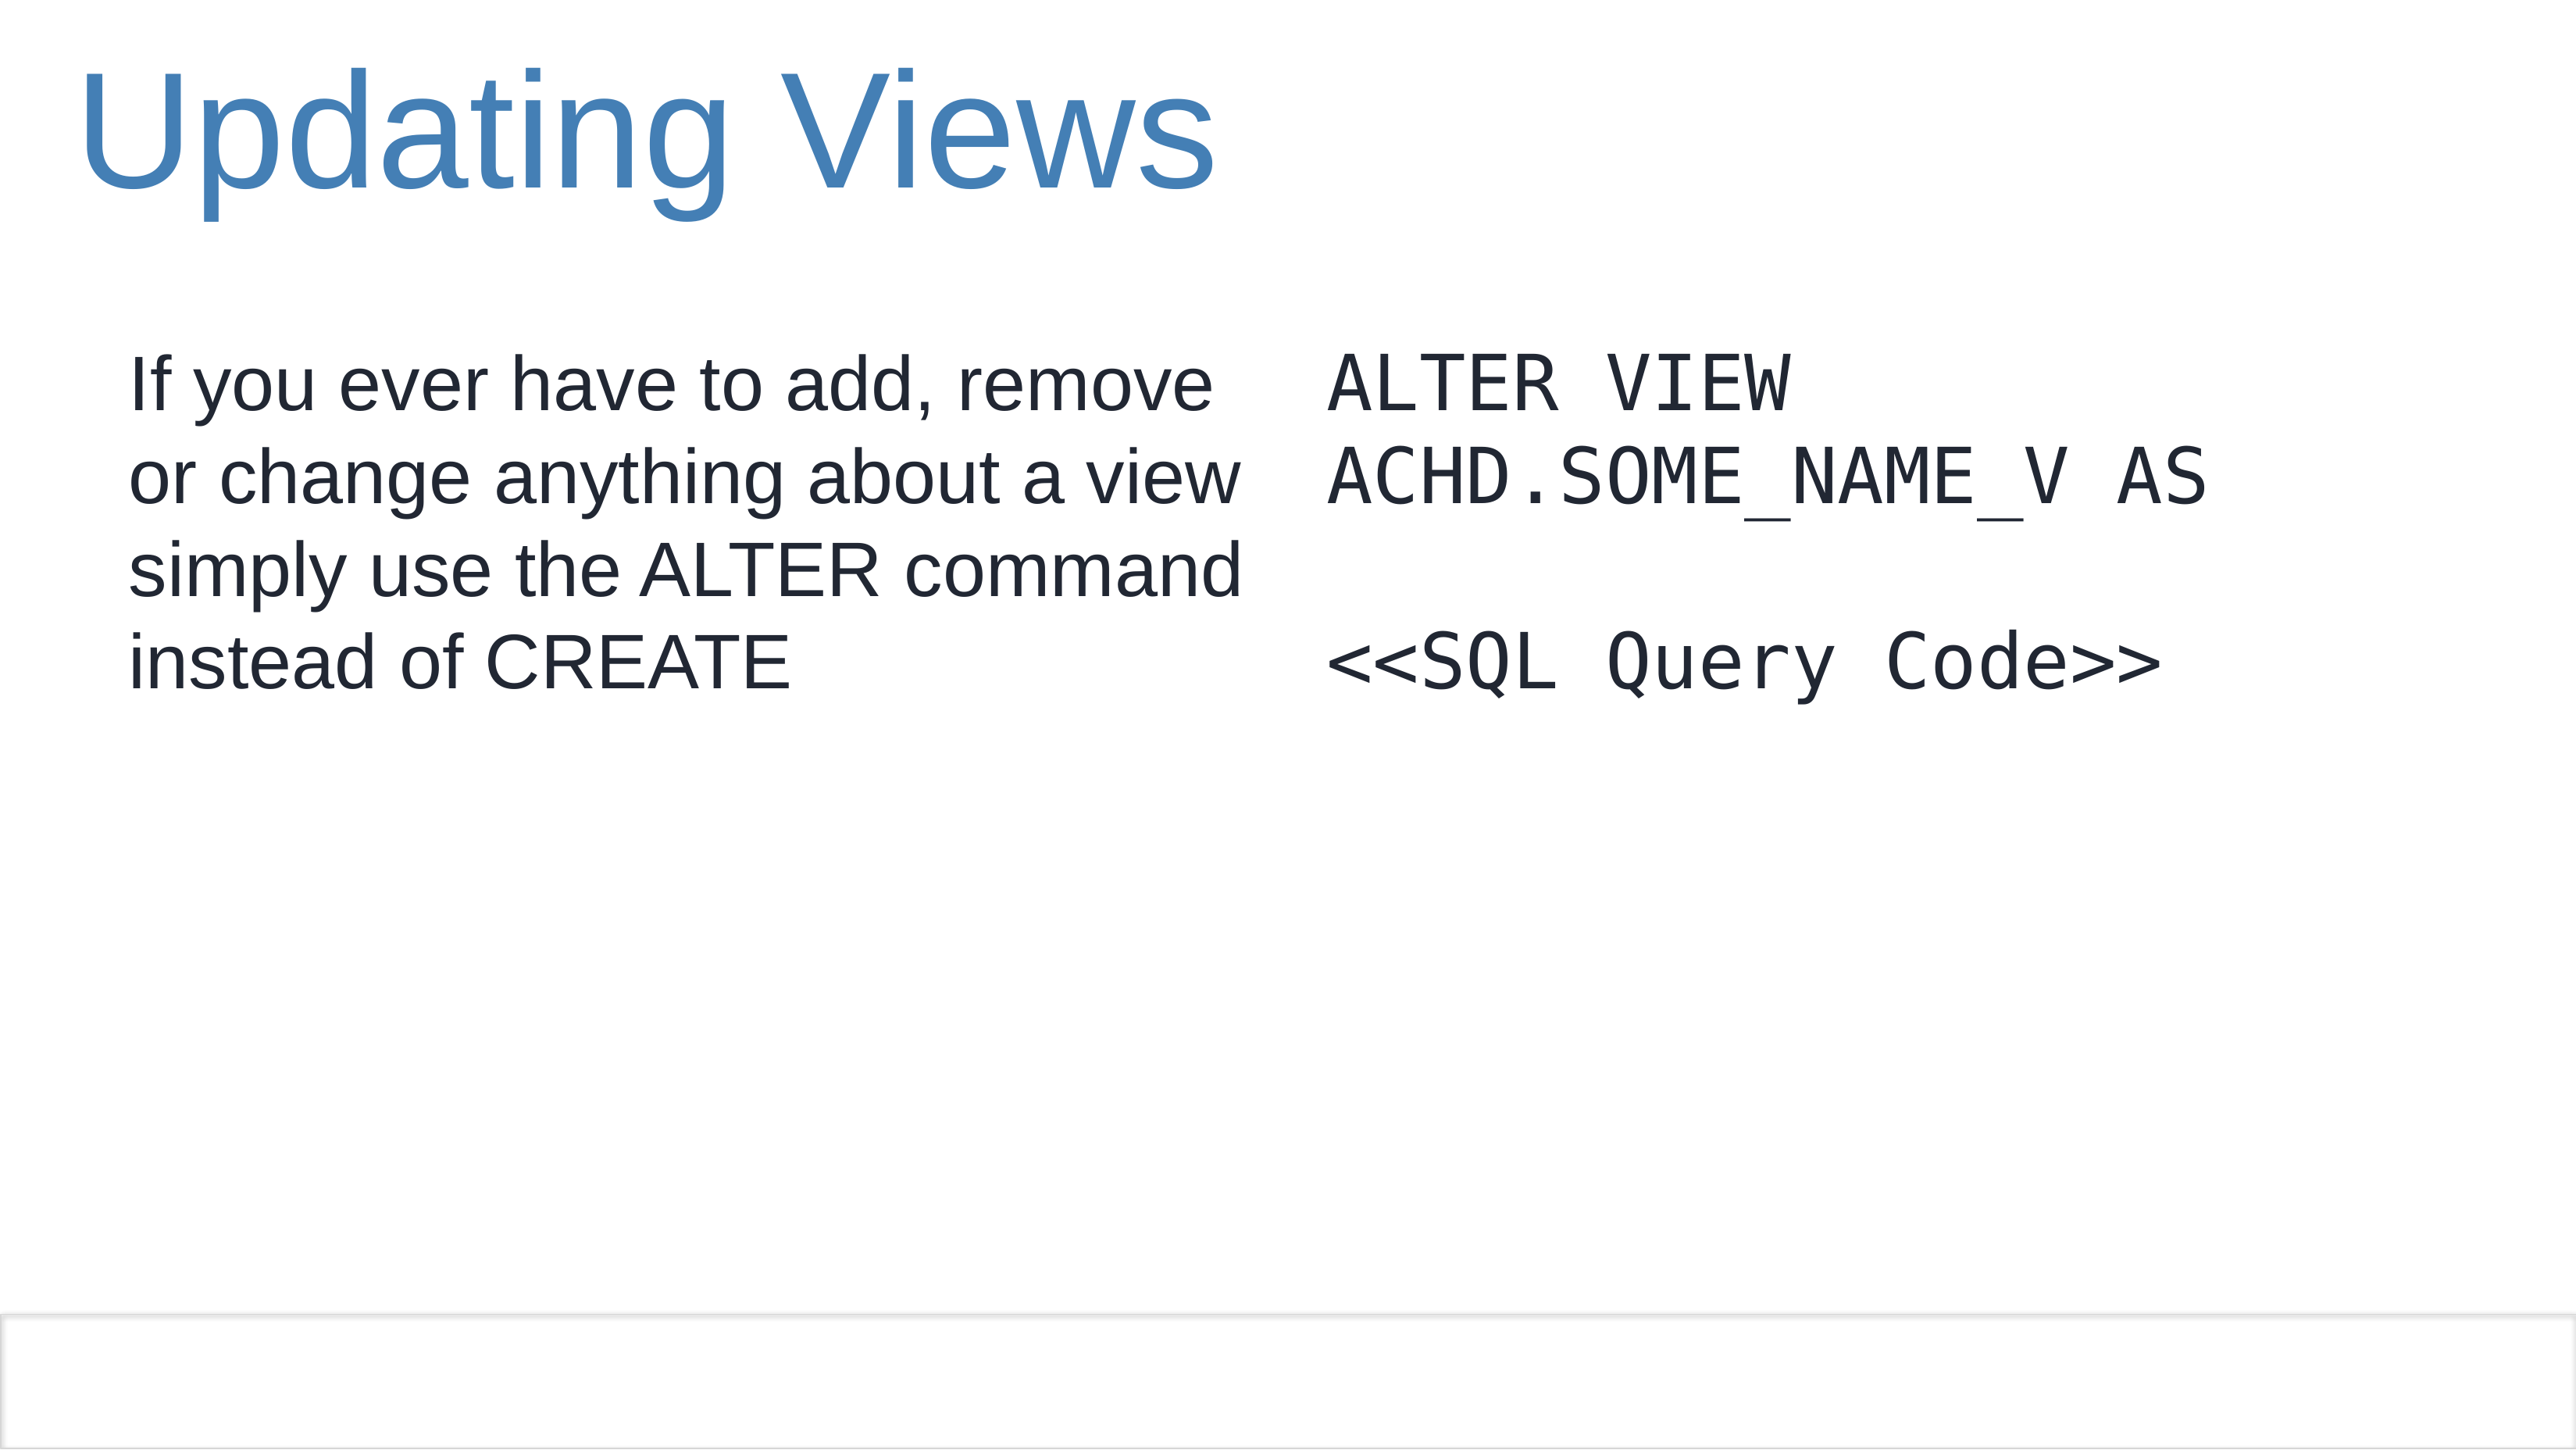

# Updating Views
If you ever have to add, remove or change anything about a view simply use the ALTER command instead of CREATE
ALTER VIEW ACHD.SOME_NAME_V AS

<<SQL Query Code>>